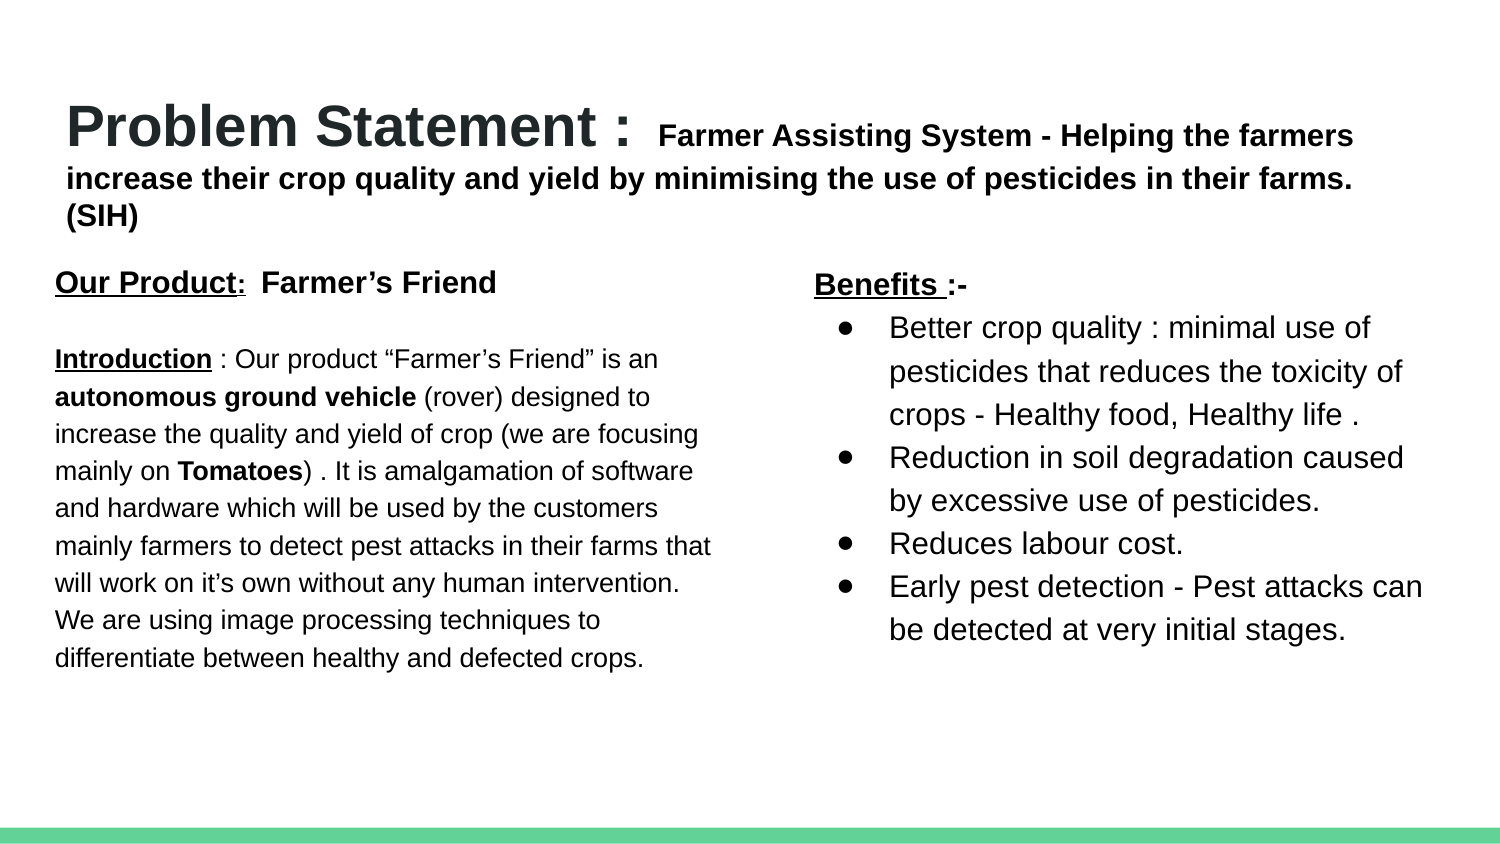

# Problem Statement :  Farmer Assisting System - Helping the farmers increase their crop quality and yield by minimising the use of pesticides in their farms. (SIH)
Our Product:  Farmer’s Friend

Introduction : Our product “Farmer’s Friend” is an autonomous ground vehicle (rover) designed to increase the quality and yield of crop (we are focusing mainly on Tomatoes) . It is amalgamation of software and hardware which will be used by the customers mainly farmers to detect pest attacks in their farms that will work on it’s own without any human intervention. We are using image processing techniques to differentiate between healthy and defected crops.

Benefits :-
Better crop quality : minimal use of pesticides that reduces the toxicity of crops - Healthy food, Healthy life .
Reduction in soil degradation caused by excessive use of pesticides.
Reduces labour cost.
Early pest detection - Pest attacks can be detected at very initial stages.